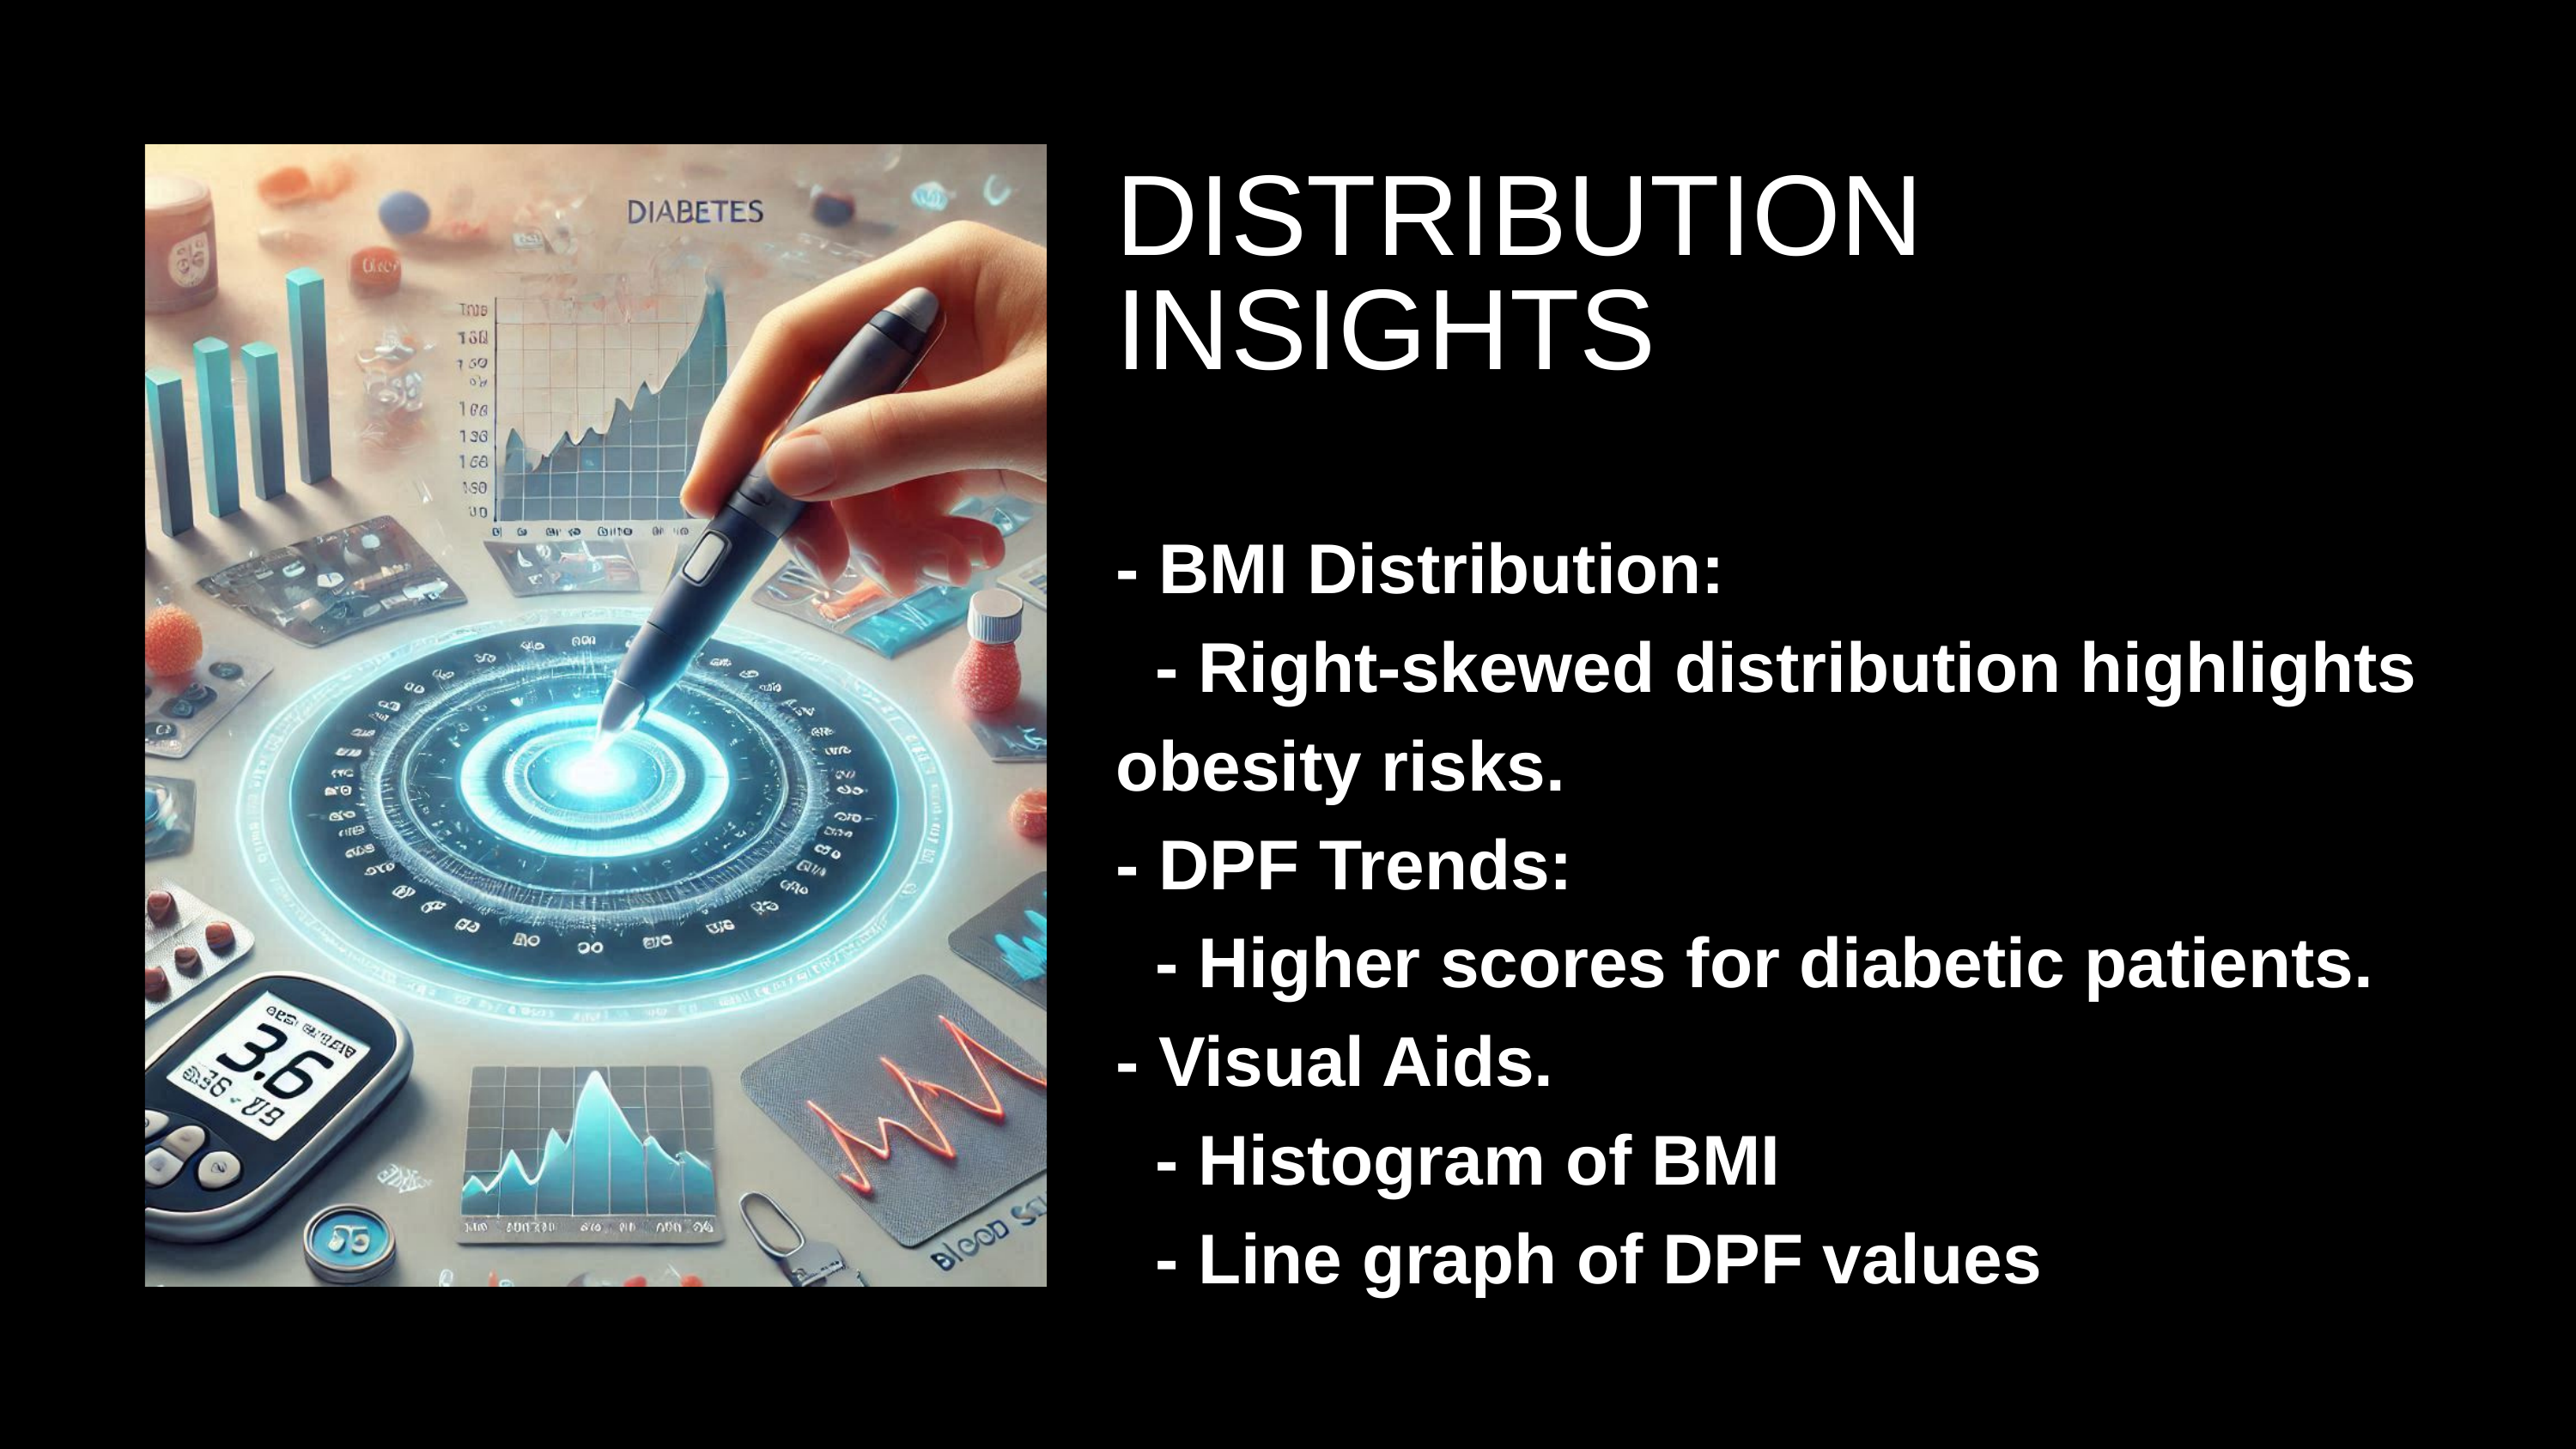

DISTRIBUTION INSIGHTS
- BMI Distribution:
  - Right-skewed distribution highlights obesity risks.
- DPF Trends:
  - Higher scores for diabetic patients.
- Visual Aids.
  - Histogram of BMI
  - Line graph of DPF values